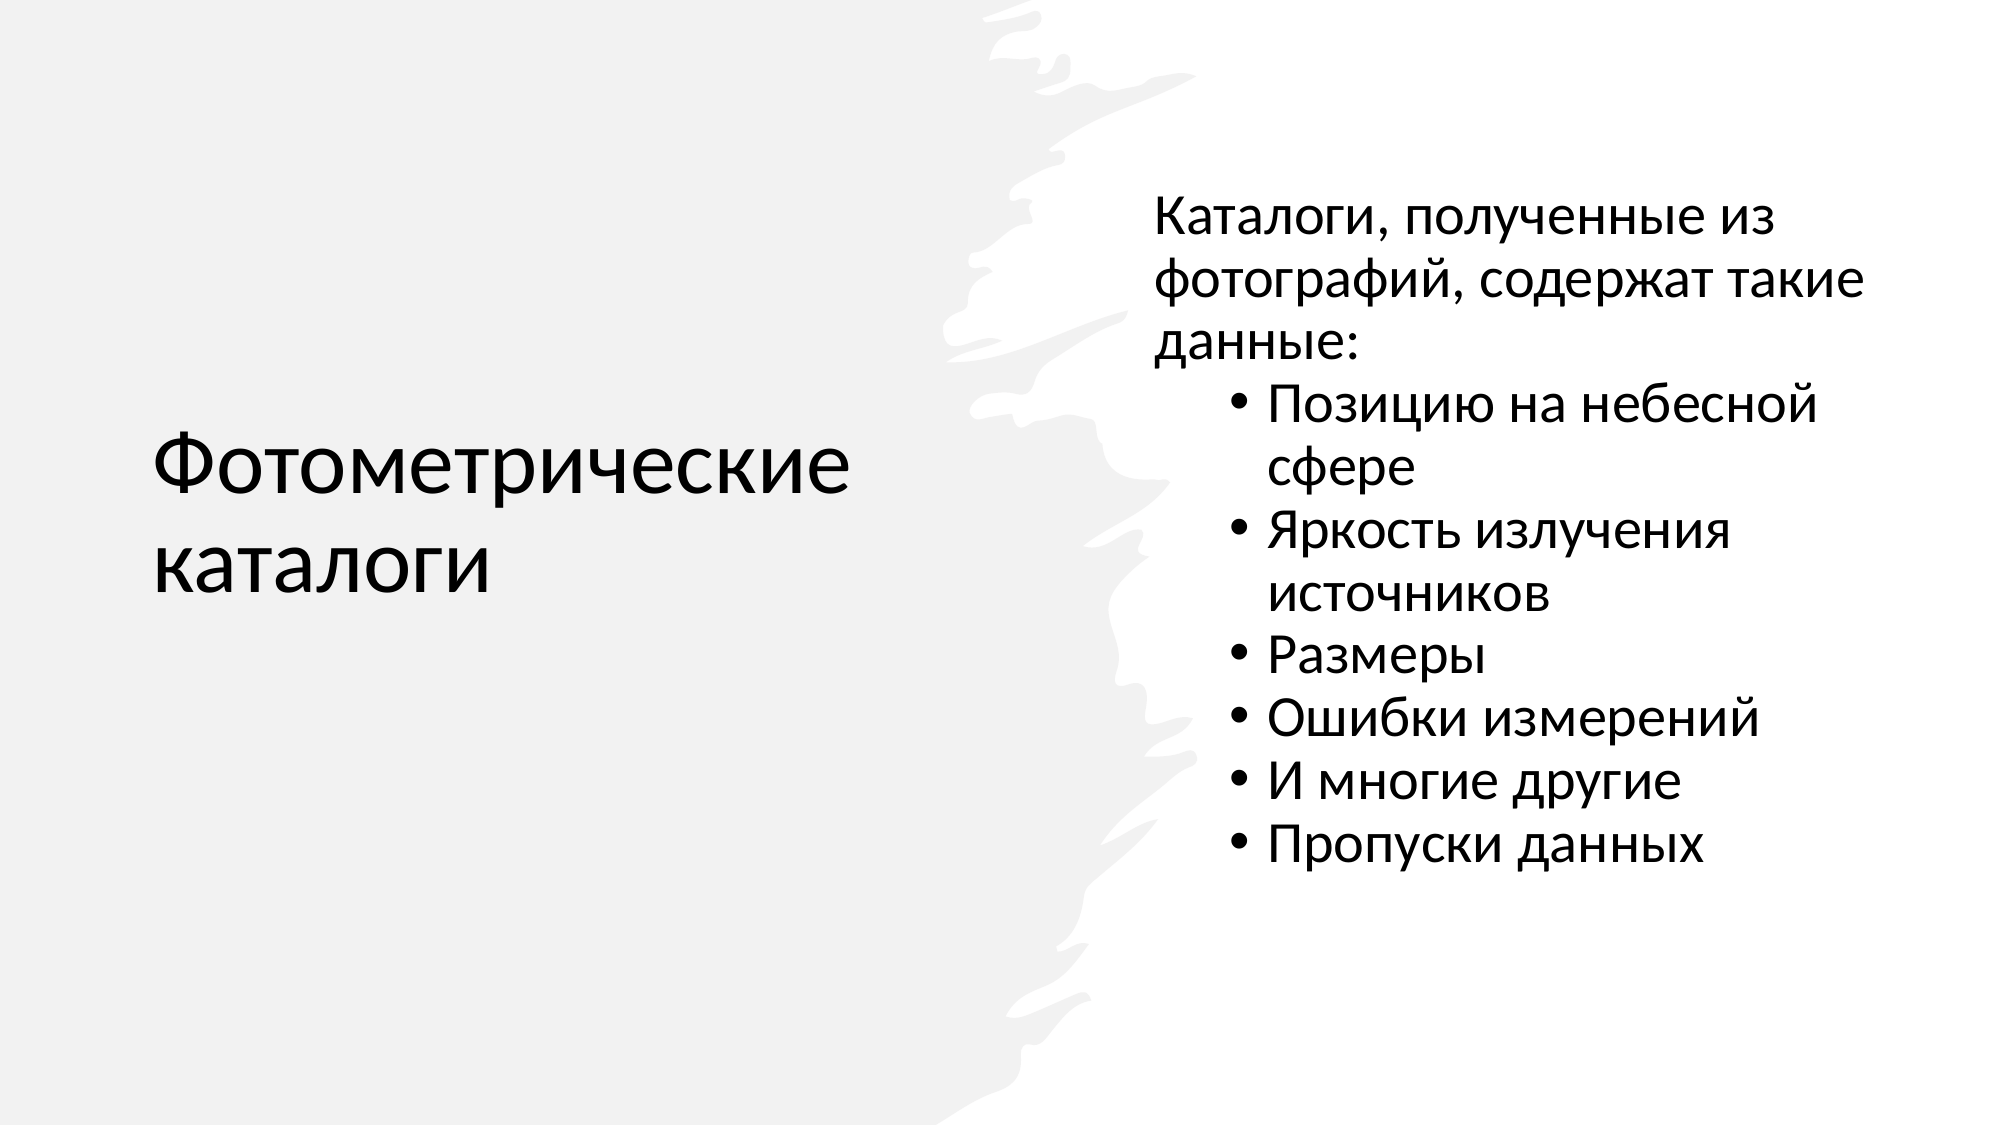

Каталоги, полученные из фотографий, содержат такие данные:
Позицию на небесной сфере
Яркость излучения источников
Размеры
Ошибки измерений
И многие другие
Пропуски данных

# Фотометрические каталоги